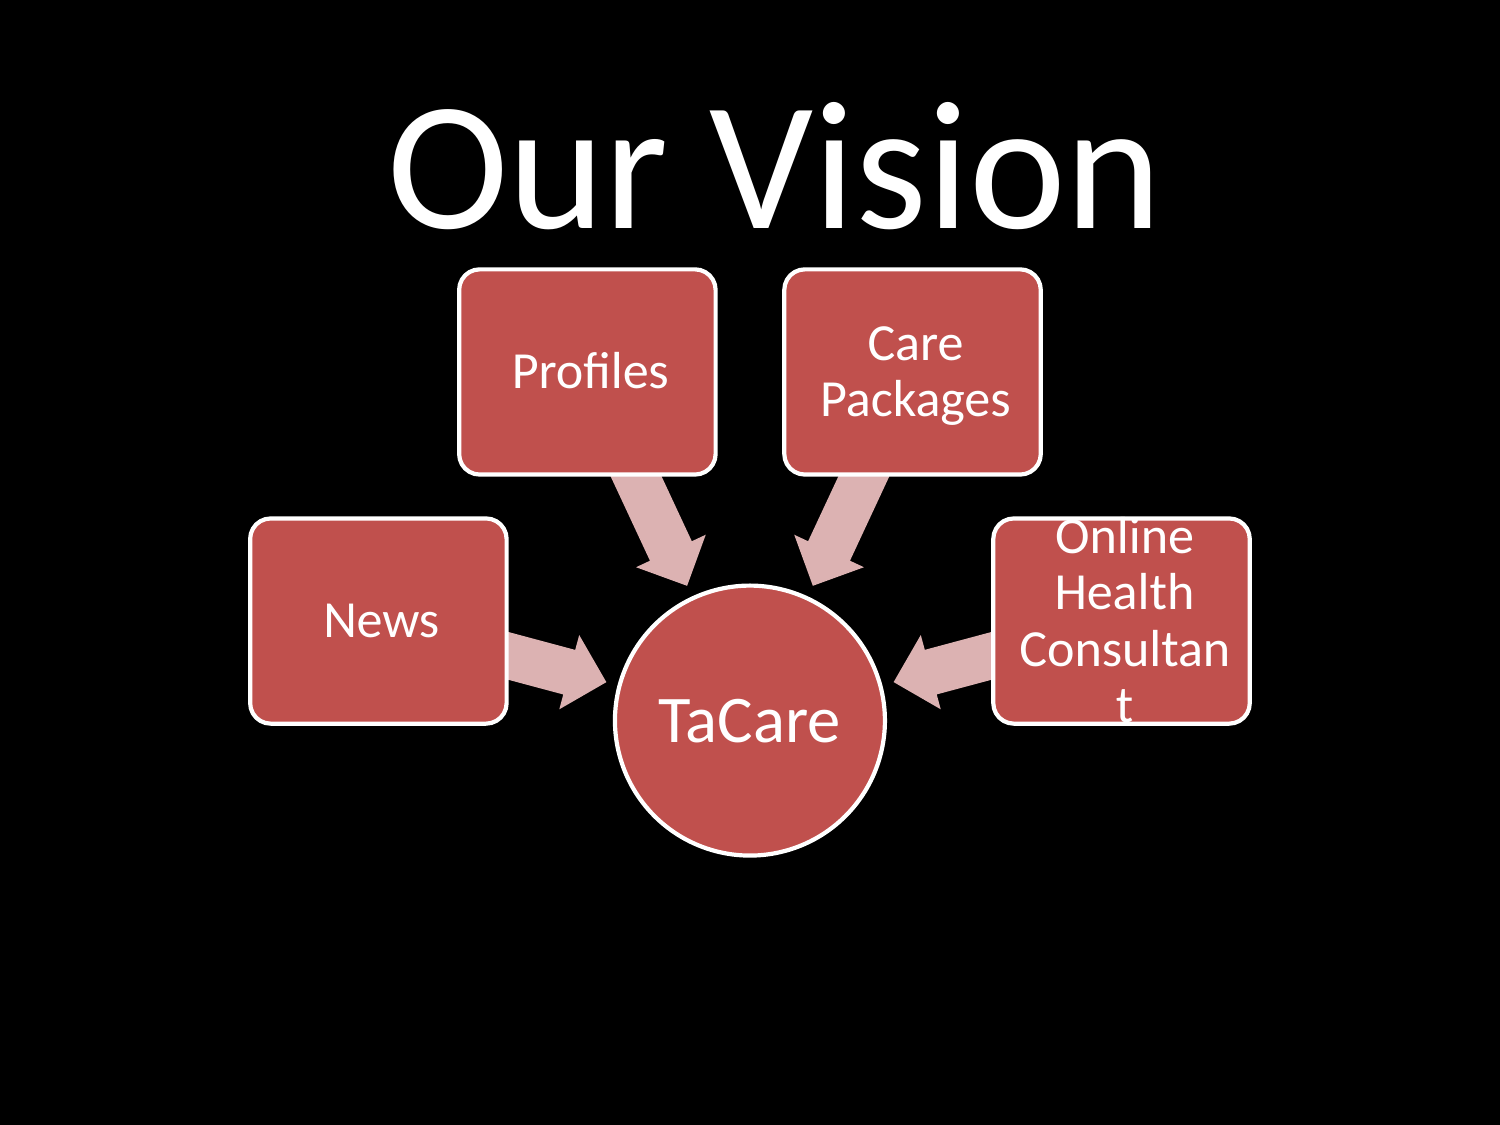

Our Vision
TaCare
News
Profiles
Care Packages
Online Health Consultant